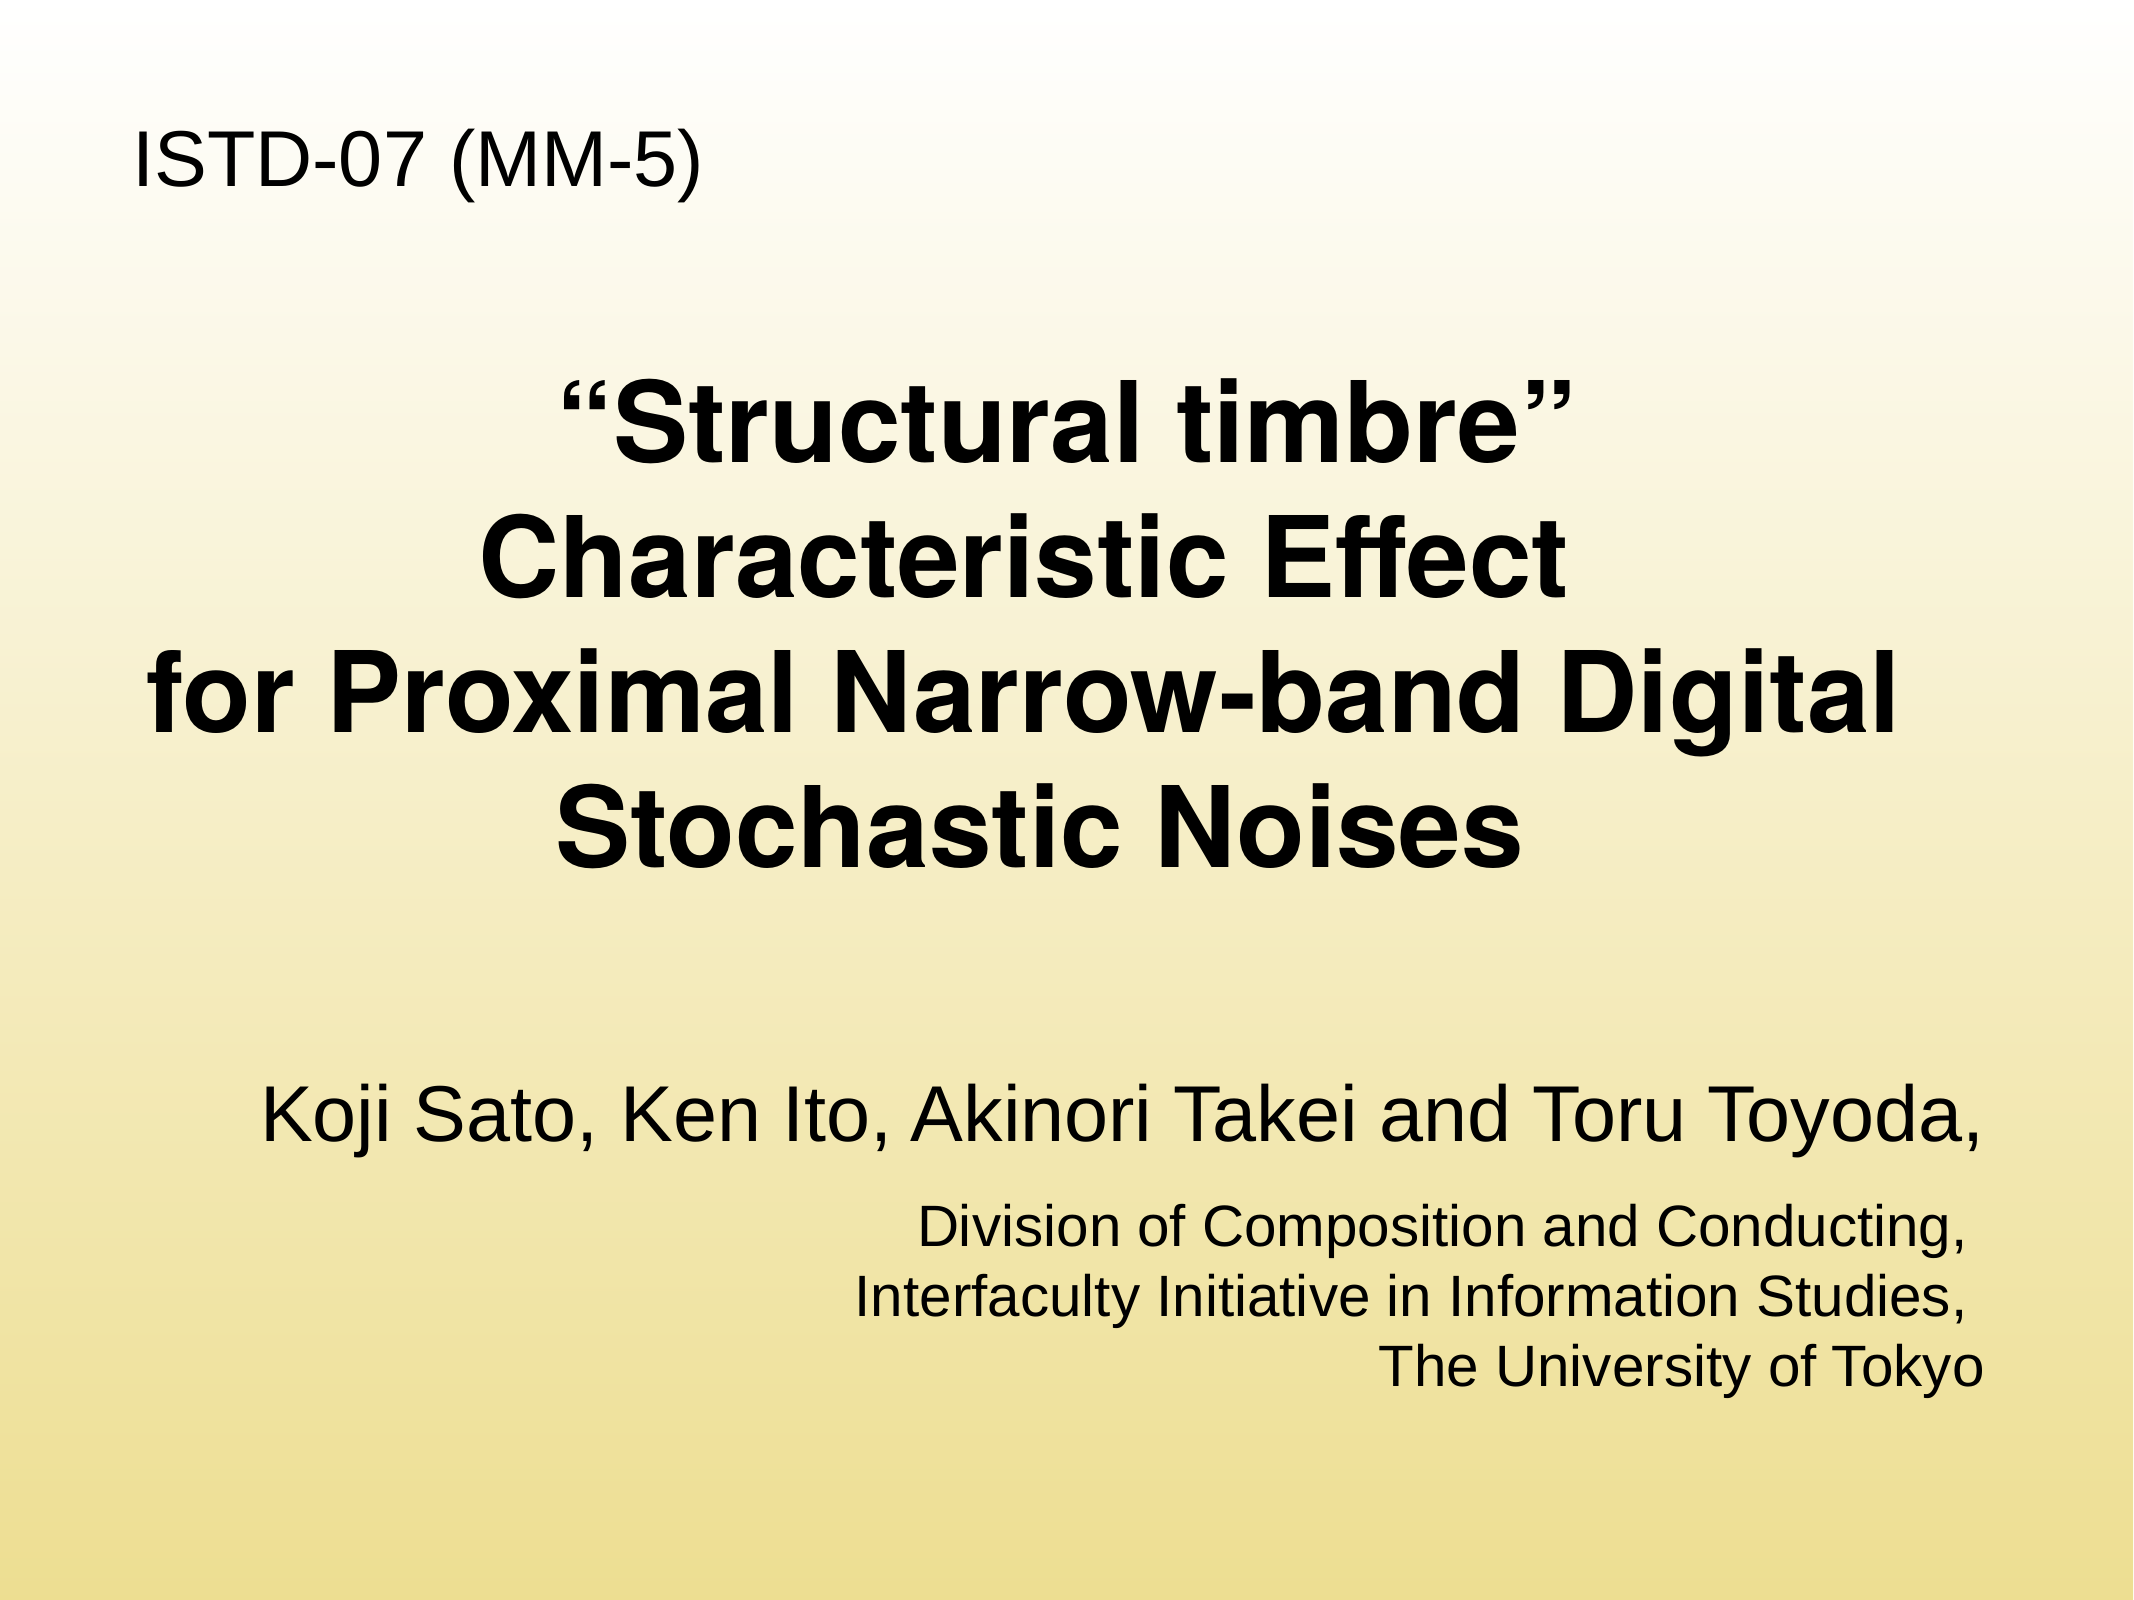

ISTD-07 (MM-5)
# “Structural timbre”
Characteristic Effect
for Proximal Narrow-band Digital
Stochastic Noises
Koji Sato, Ken Ito, Akinori Takei and Toru Toyoda,
Division of Composition and Conducting,
Interfaculty Initiative in Information Studies,
The University of Tokyo
1